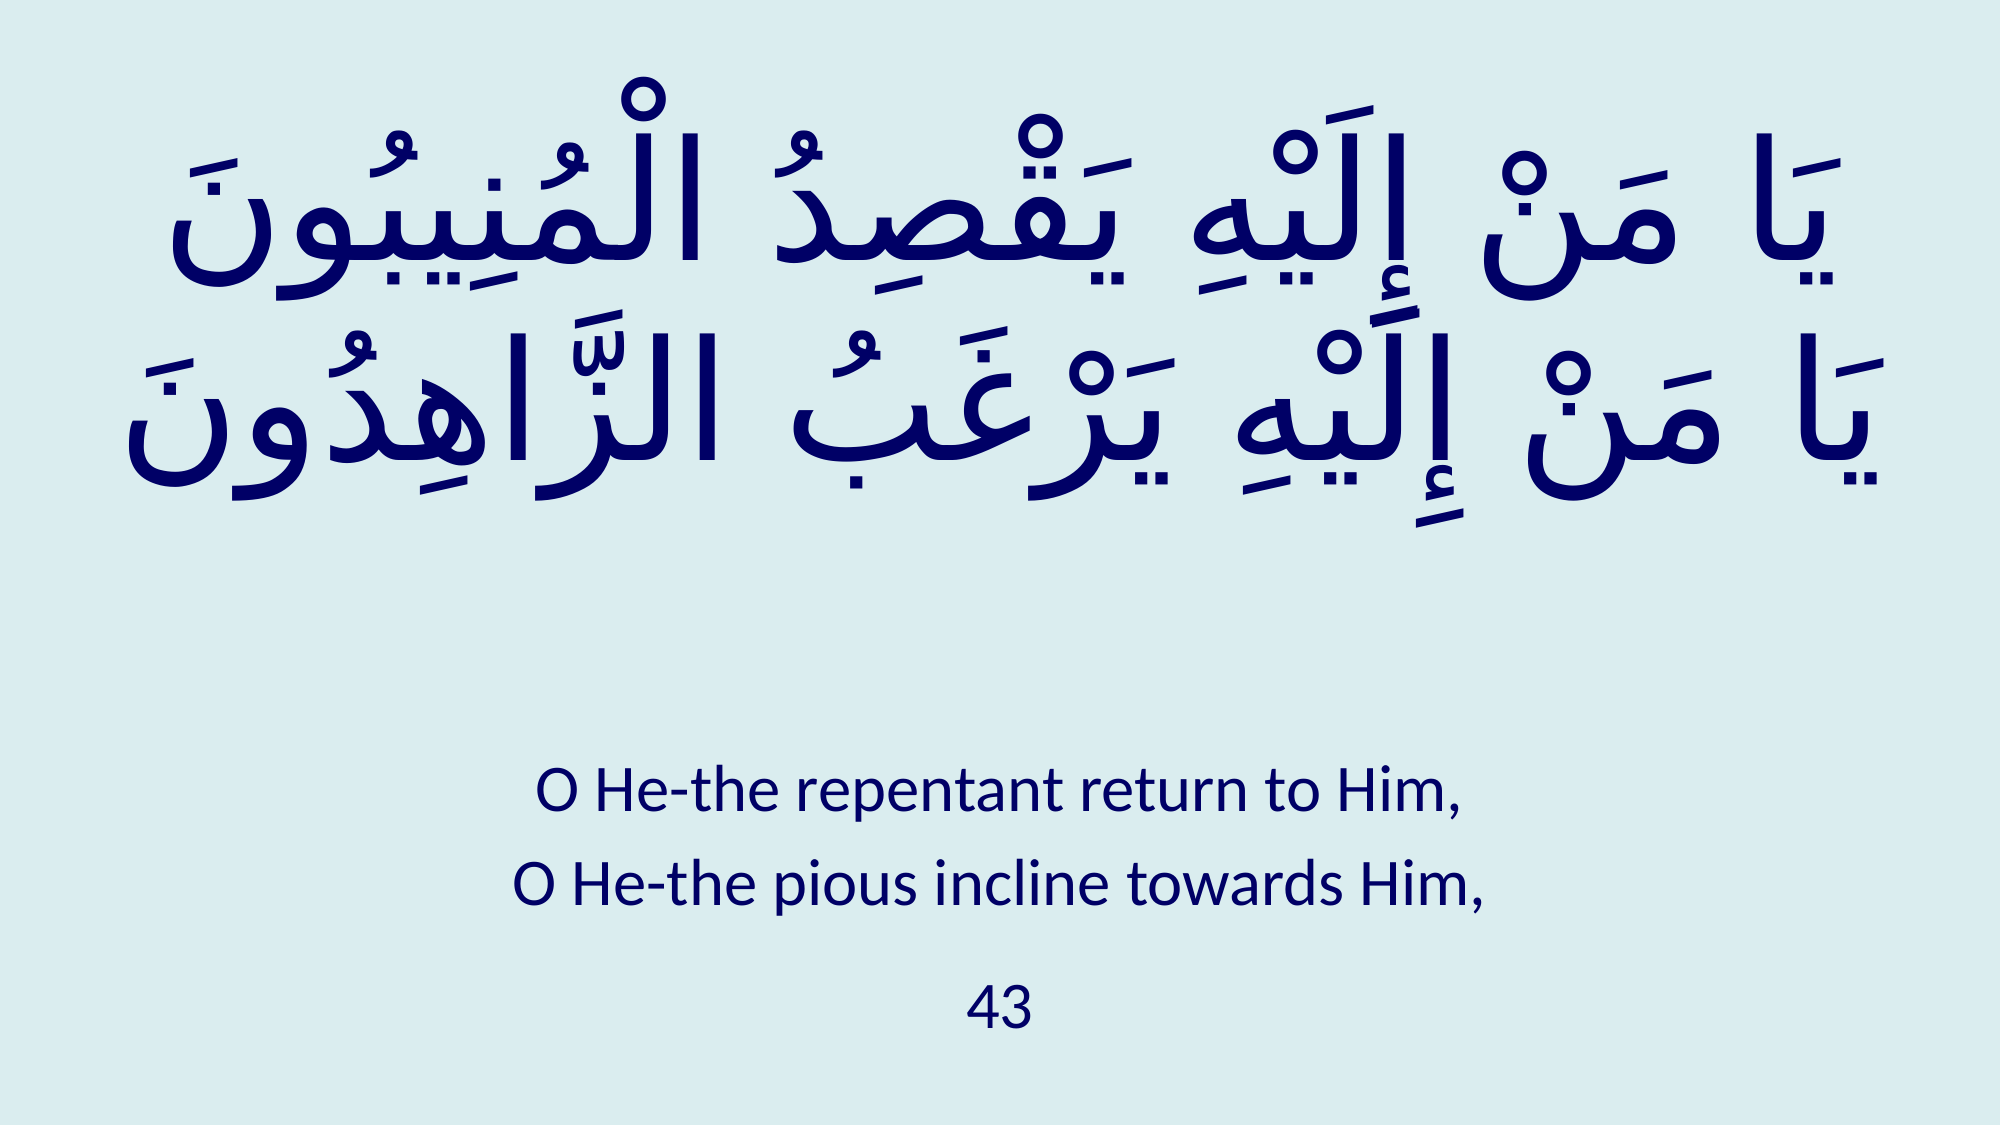

# يَا مَنْ إِلَيْهِ يَقْصِدُ الْمُنِيبُونَ يَا مَنْ إِلَيْهِ يَرْغَبُ الزَّاهِدُونَ
O He-the repentant return to Him,
O He-the pious incline towards Him,
43